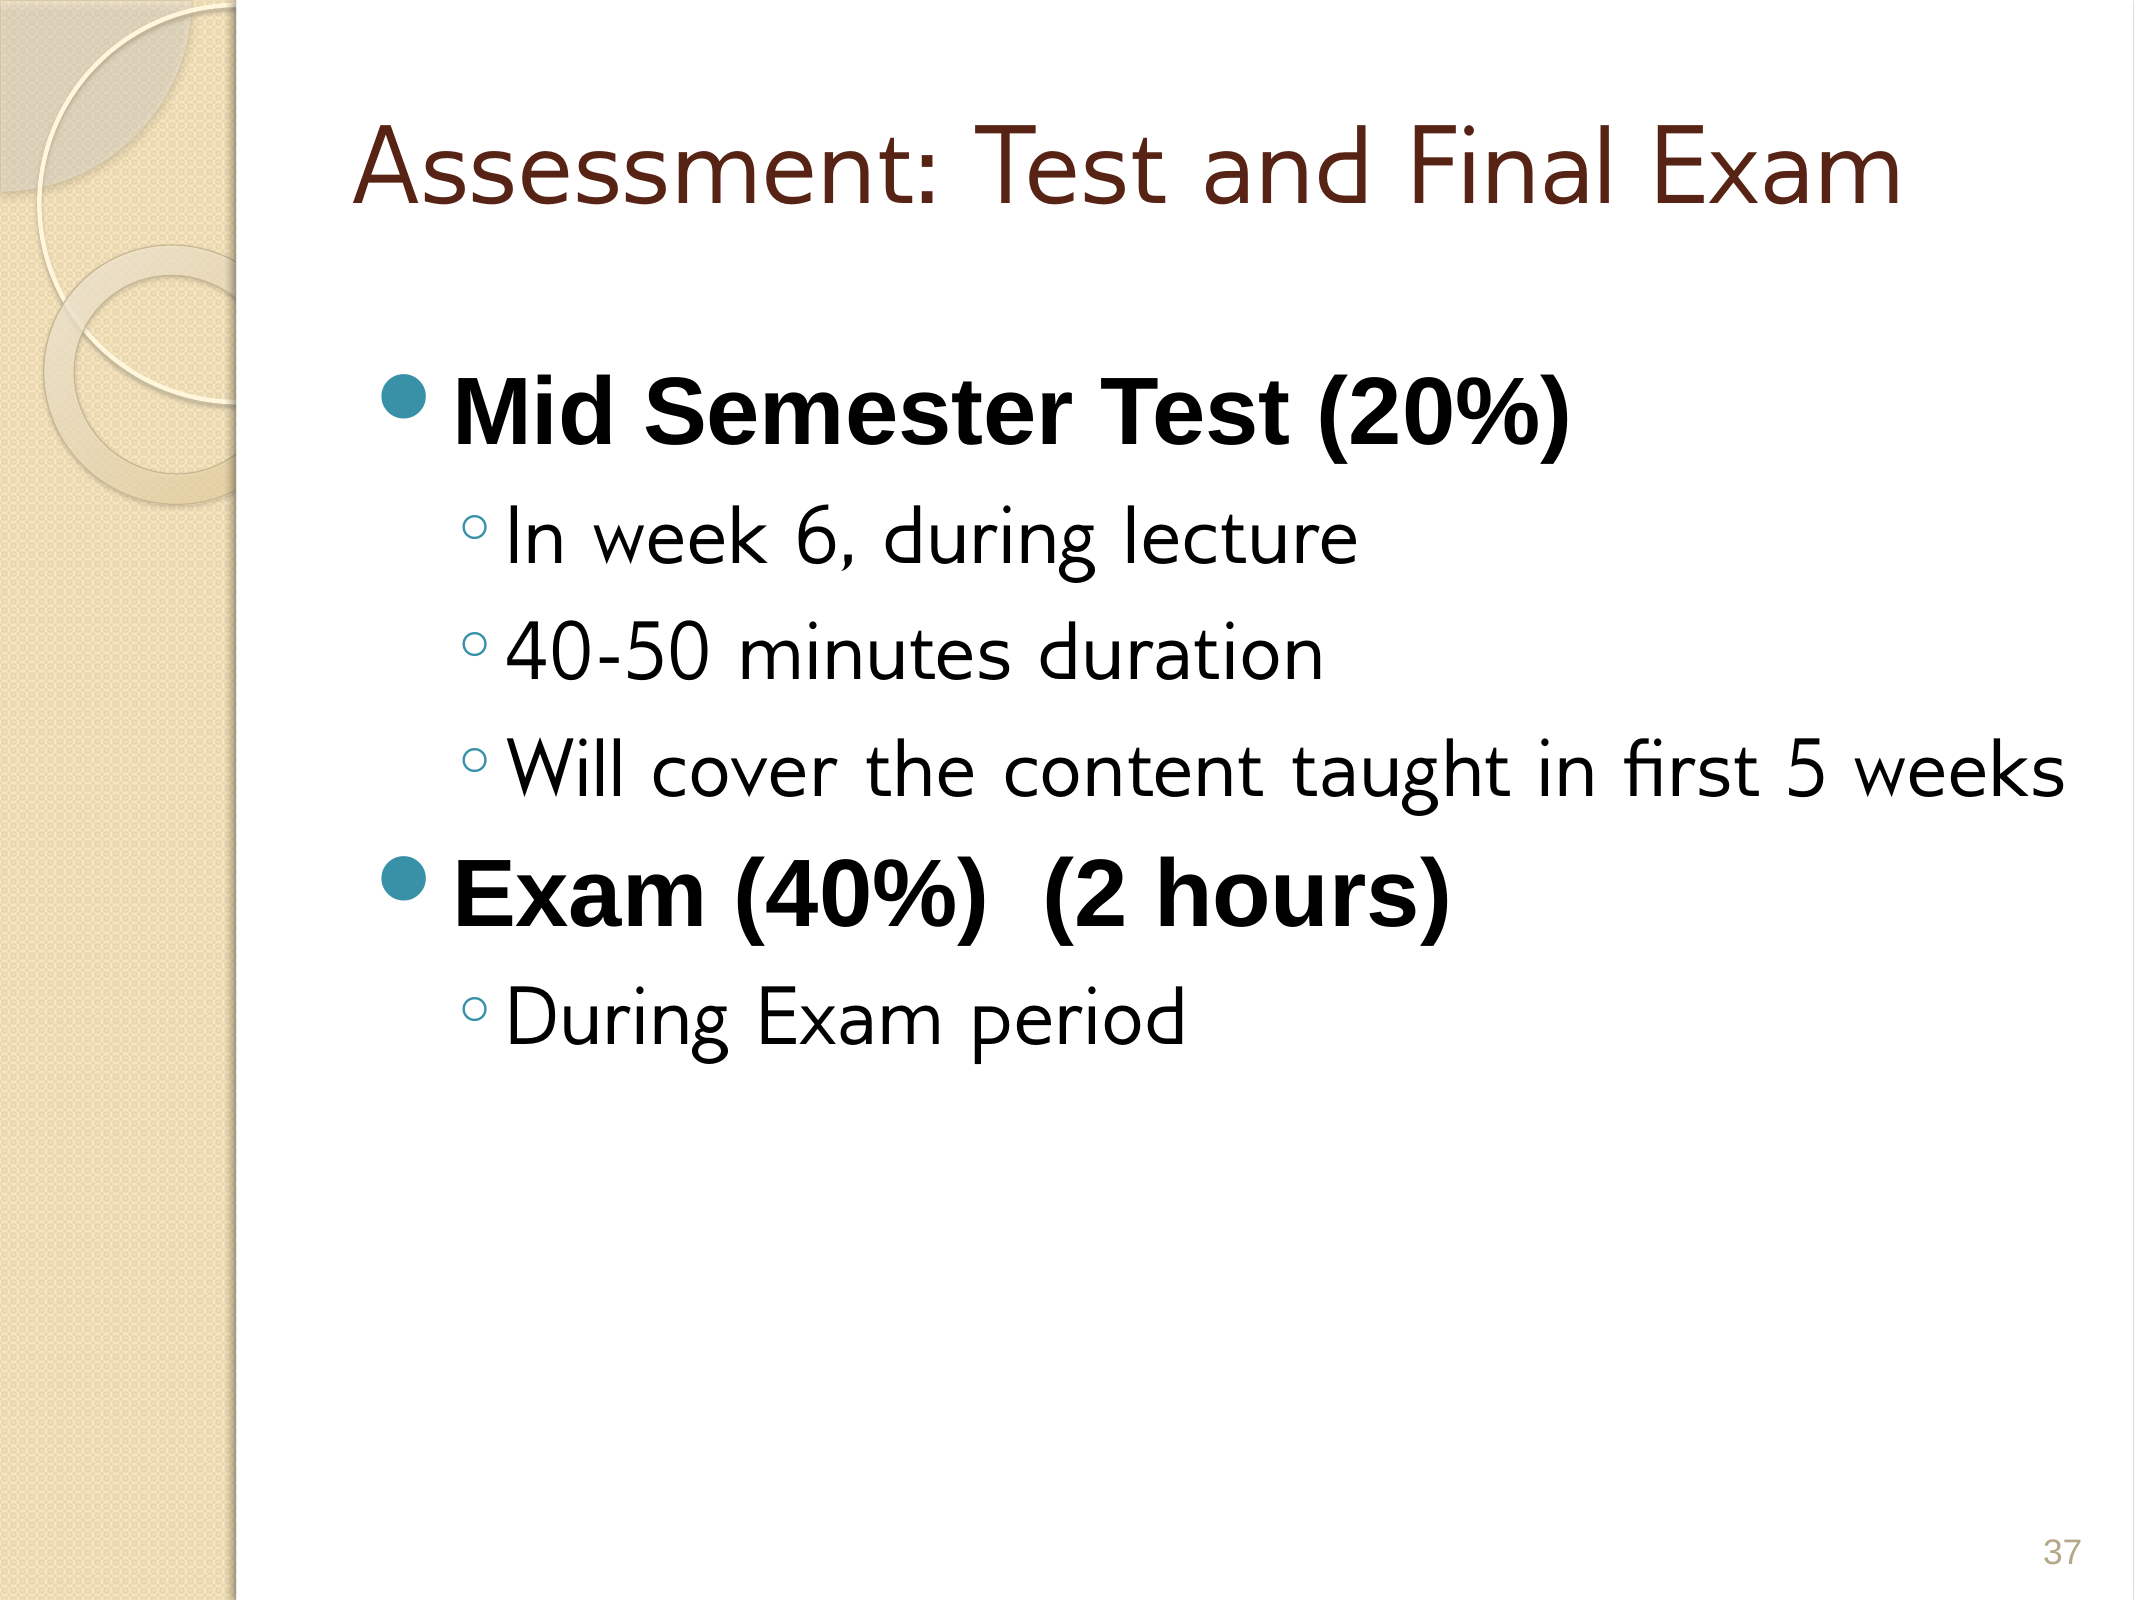

# Assessment: Test and Final Exam
Mid Semester Test (20%)
In week 6, during lecture
40-50 minutes duration
Will cover the content taught in first 5 weeks
Exam (40%)  (2 hours)
During Exam period
37